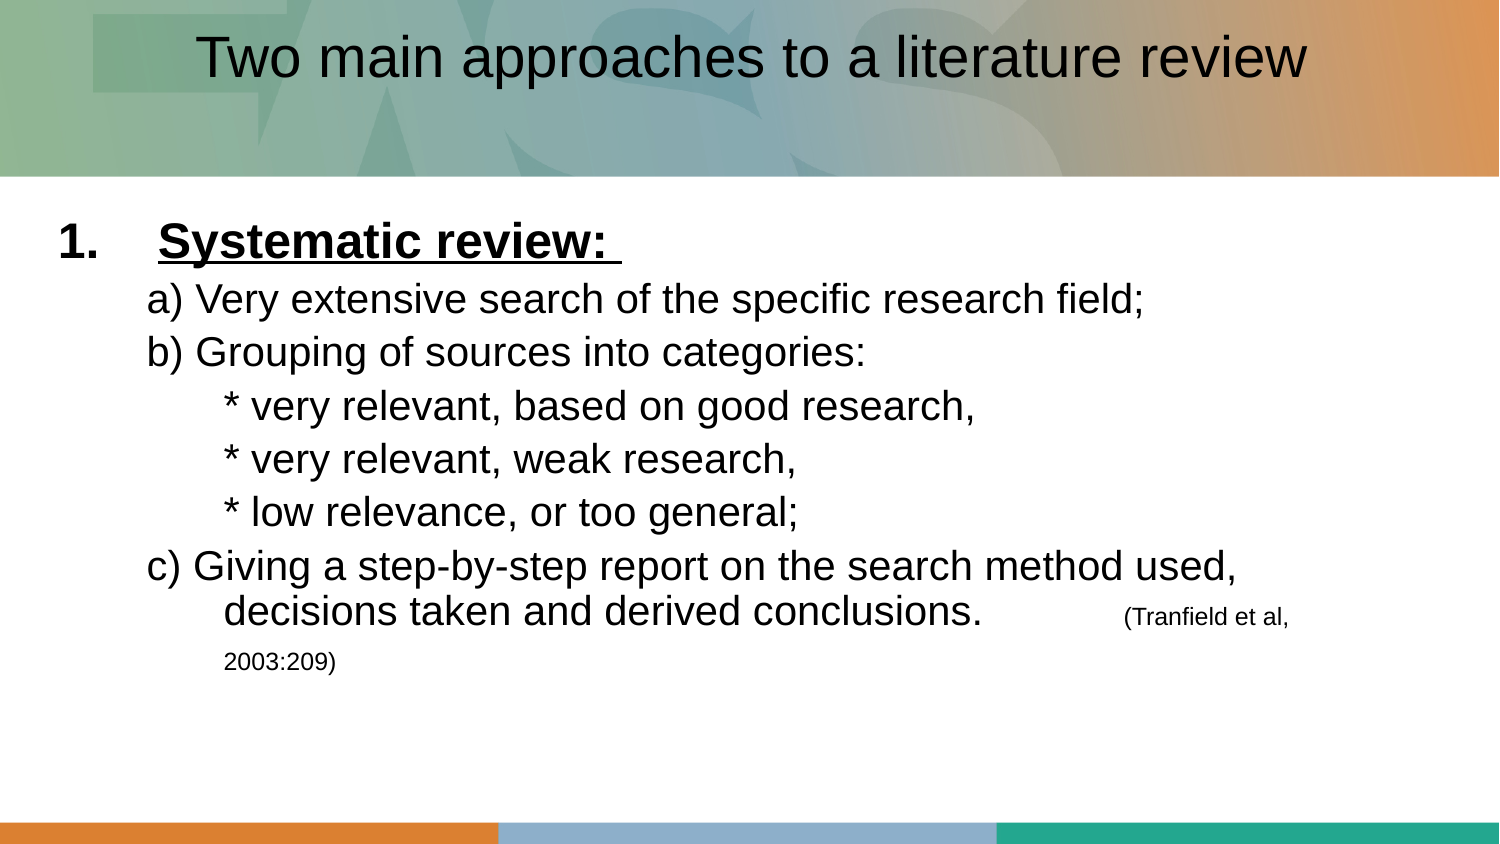

# Two main approaches to a literature review
Systematic review:
  a) Very extensive search of the specific research field;
  b) Grouping of sources into categories:
	* very relevant, based on good research,
	* very relevant, weak research,
	* low relevance, or too general;
  c) Giving a step-by-step report on the search method used, decisions taken and derived conclusions. 	(Tranfield et al, 2003:209)